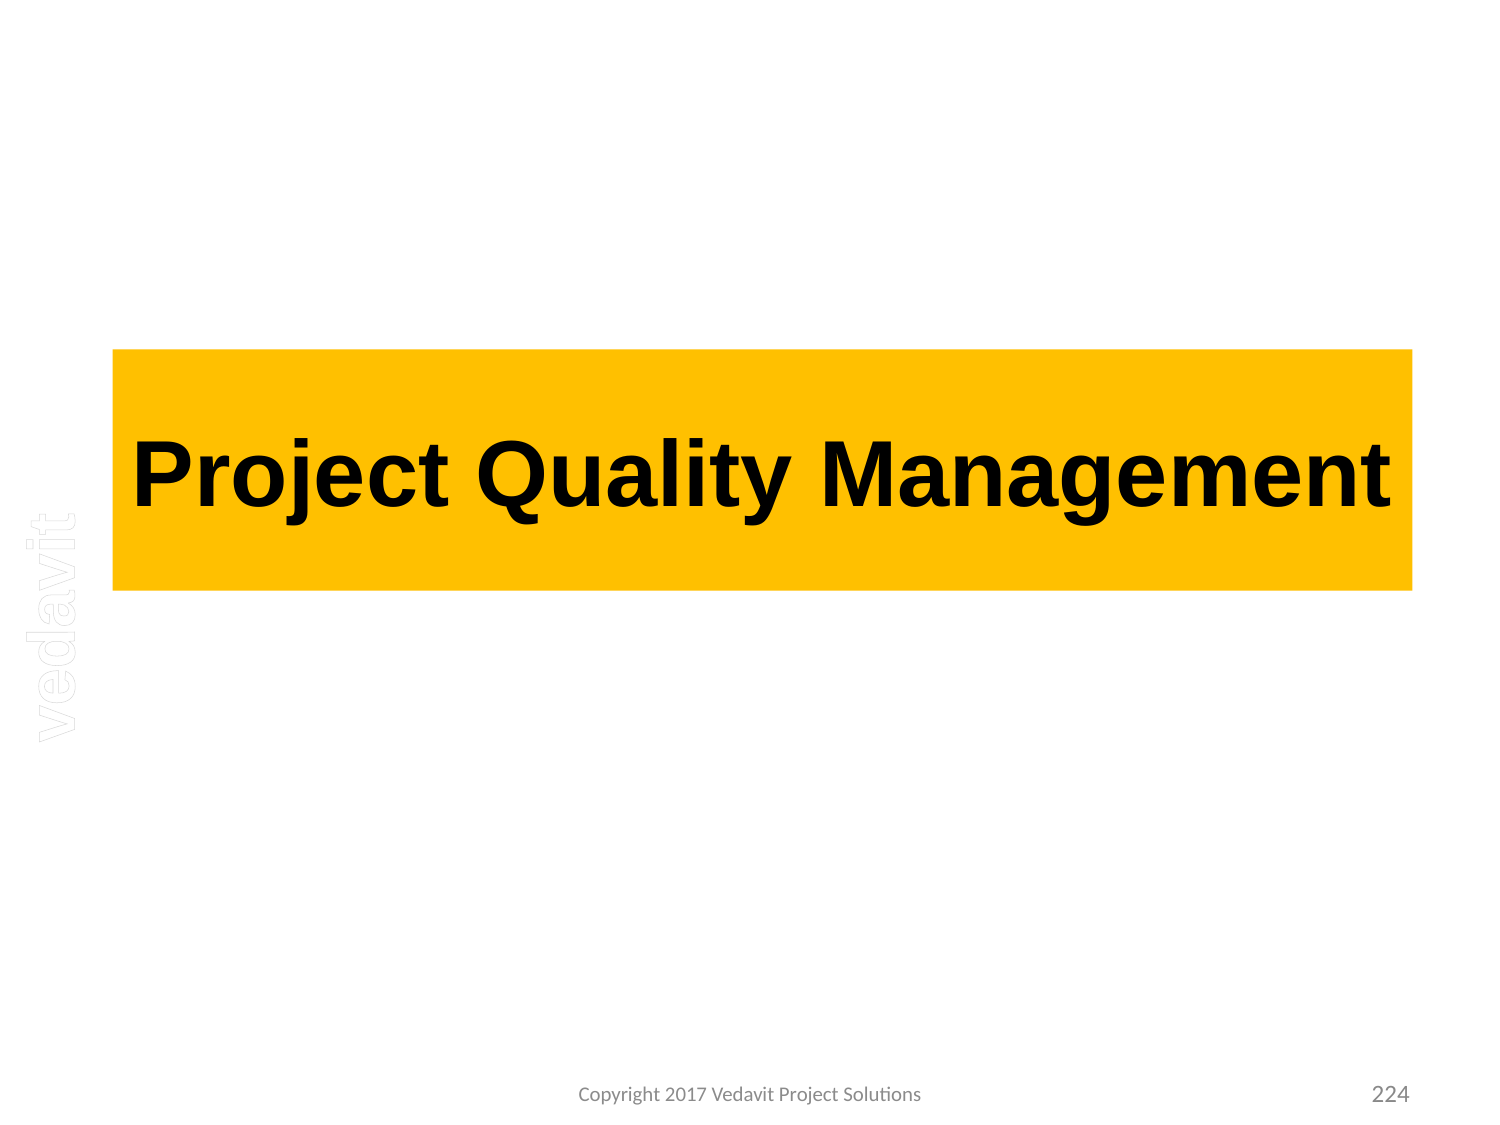

#
Project Quality Management

Copyright 2017 Vedavit Project Solutions
224